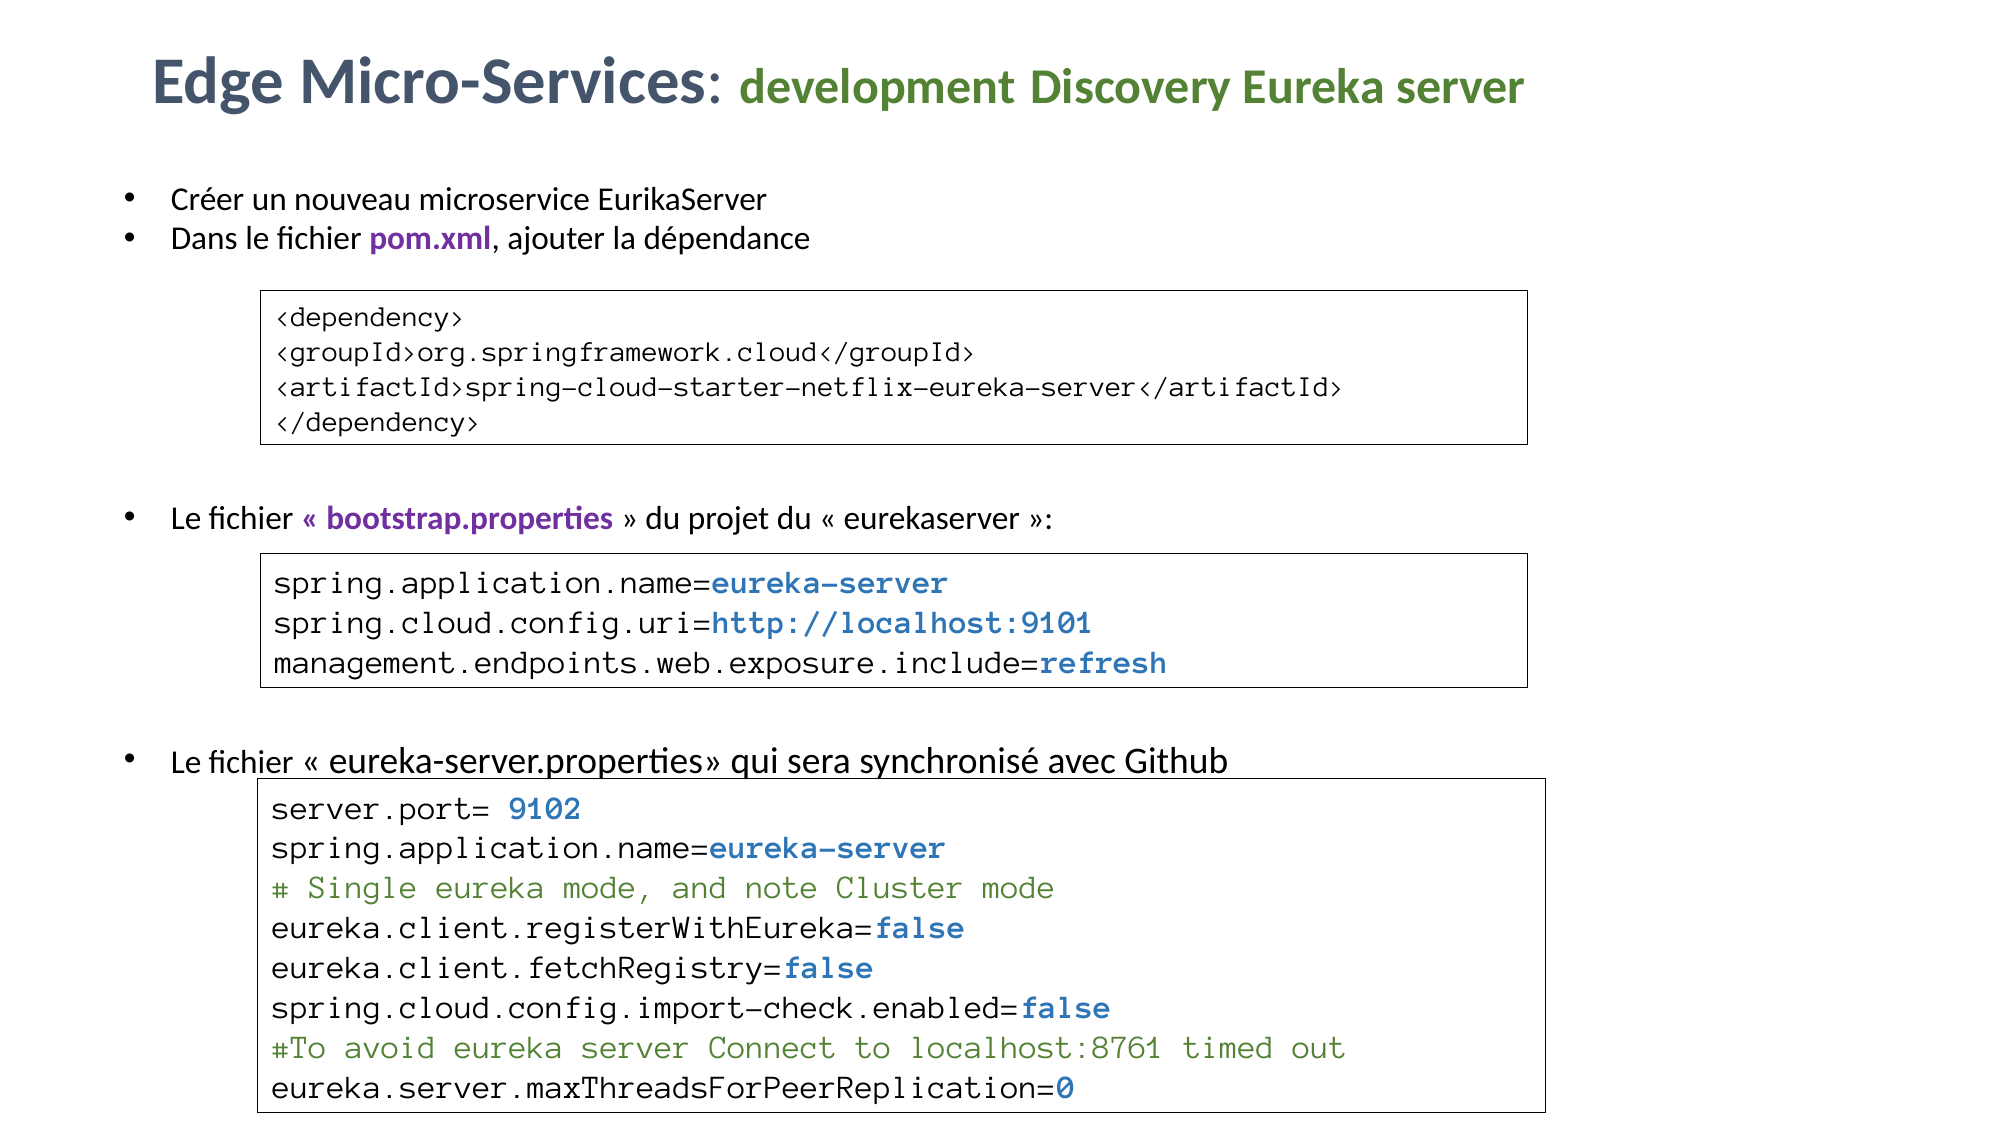

Edge Micro-Services: development Discovery Eureka server
Créer un nouveau microservice EurikaServer
Dans le fichier pom.xml, ajouter la dépendance

Le fichier « bootstrap.properties » du projet du « eurekaserver »:

Le fichier « eureka-server.properties» qui sera synchronisé avec Github
<dependency>
<groupId>org.springframework.cloud</groupId>
<artifactId>spring-cloud-starter-netflix-eureka-server</artifactId>
</dependency>
spring.application.name=eureka-server
spring.cloud.config.uri=http://localhost:9101
management.endpoints.web.exposure.include=refresh
server.port= 9102
spring.application.name=eureka-server
# Single eureka mode, and note Cluster mode
eureka.client.registerWithEureka=false
eureka.client.fetchRegistry=false
spring.cloud.config.import-check.enabled=false
#To avoid eureka server Connect to localhost:8761 timed out
eureka.server.maxThreadsForPeerReplication=0